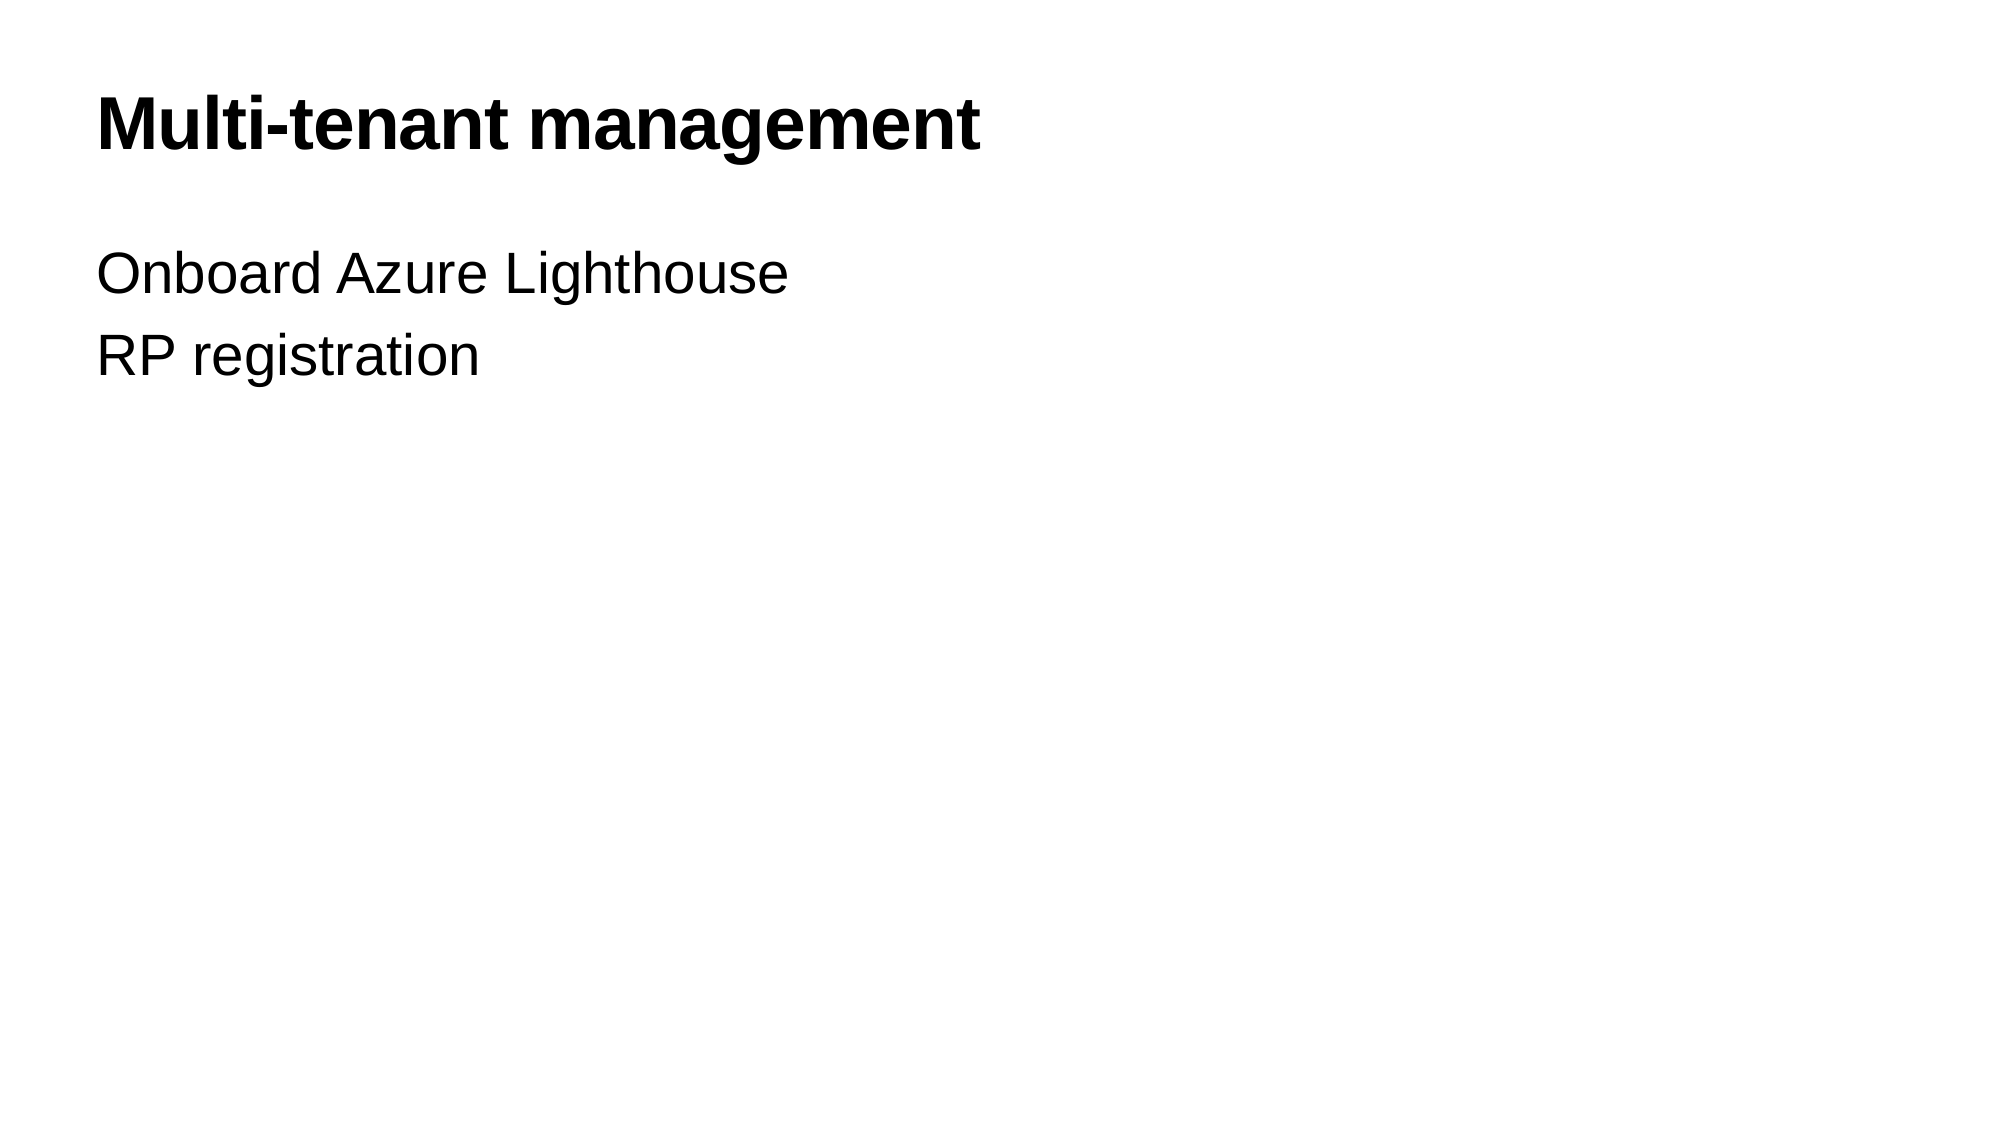

# Multi-tenant management
Onboard Azure Lighthouse
RP registration